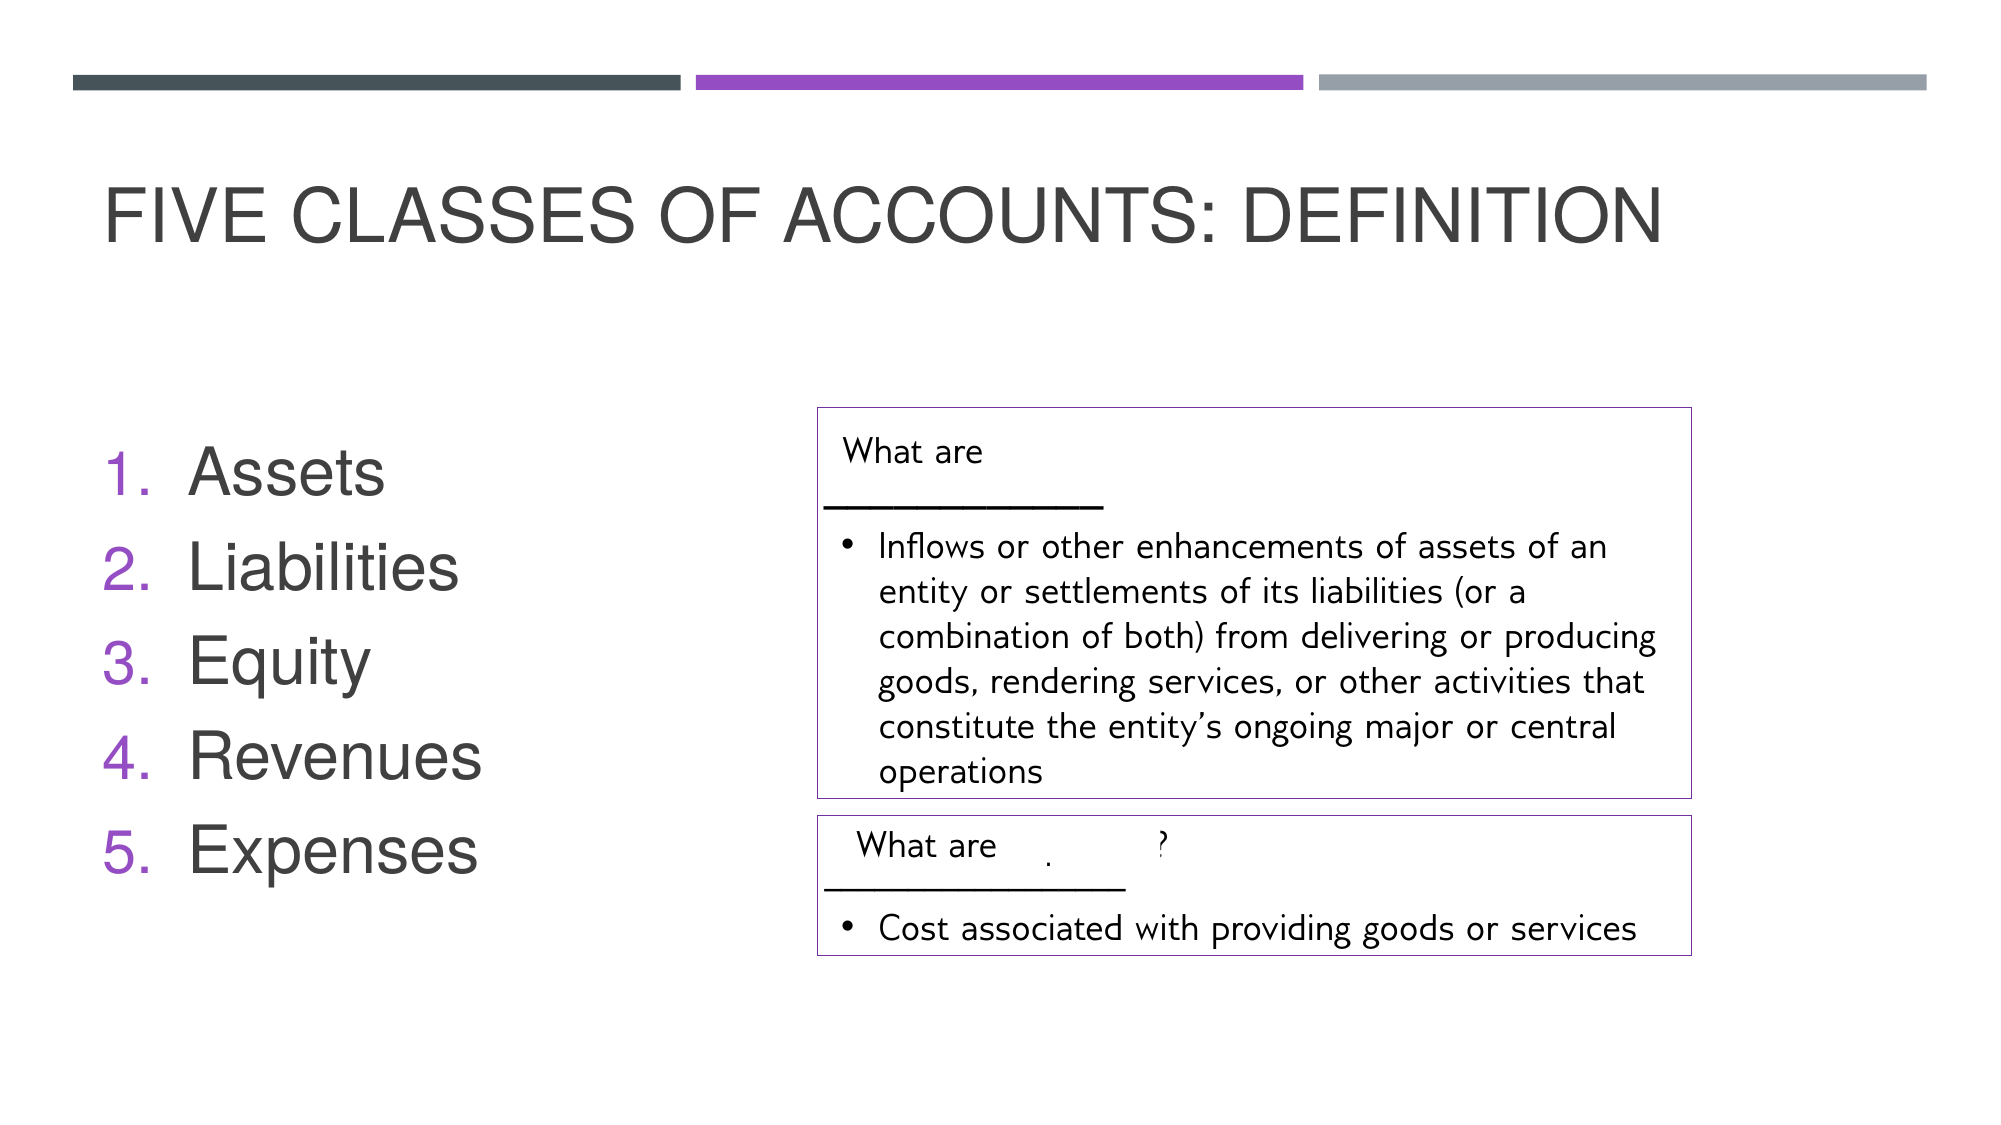

# Five Classes of Accounts: Definition
Assets
Liabilities
Equity
Revenues
Expenses
____________
Inflows or other enhancements of assets of an entity or settlements of its liabilities (or a combination of both) from delivering or producing goods, rendering services, or other activities that constitute the entity’s ongoing major or central operations
What are revenues?

What are expenses?
__________________
Cost associated with providing goods or services

26